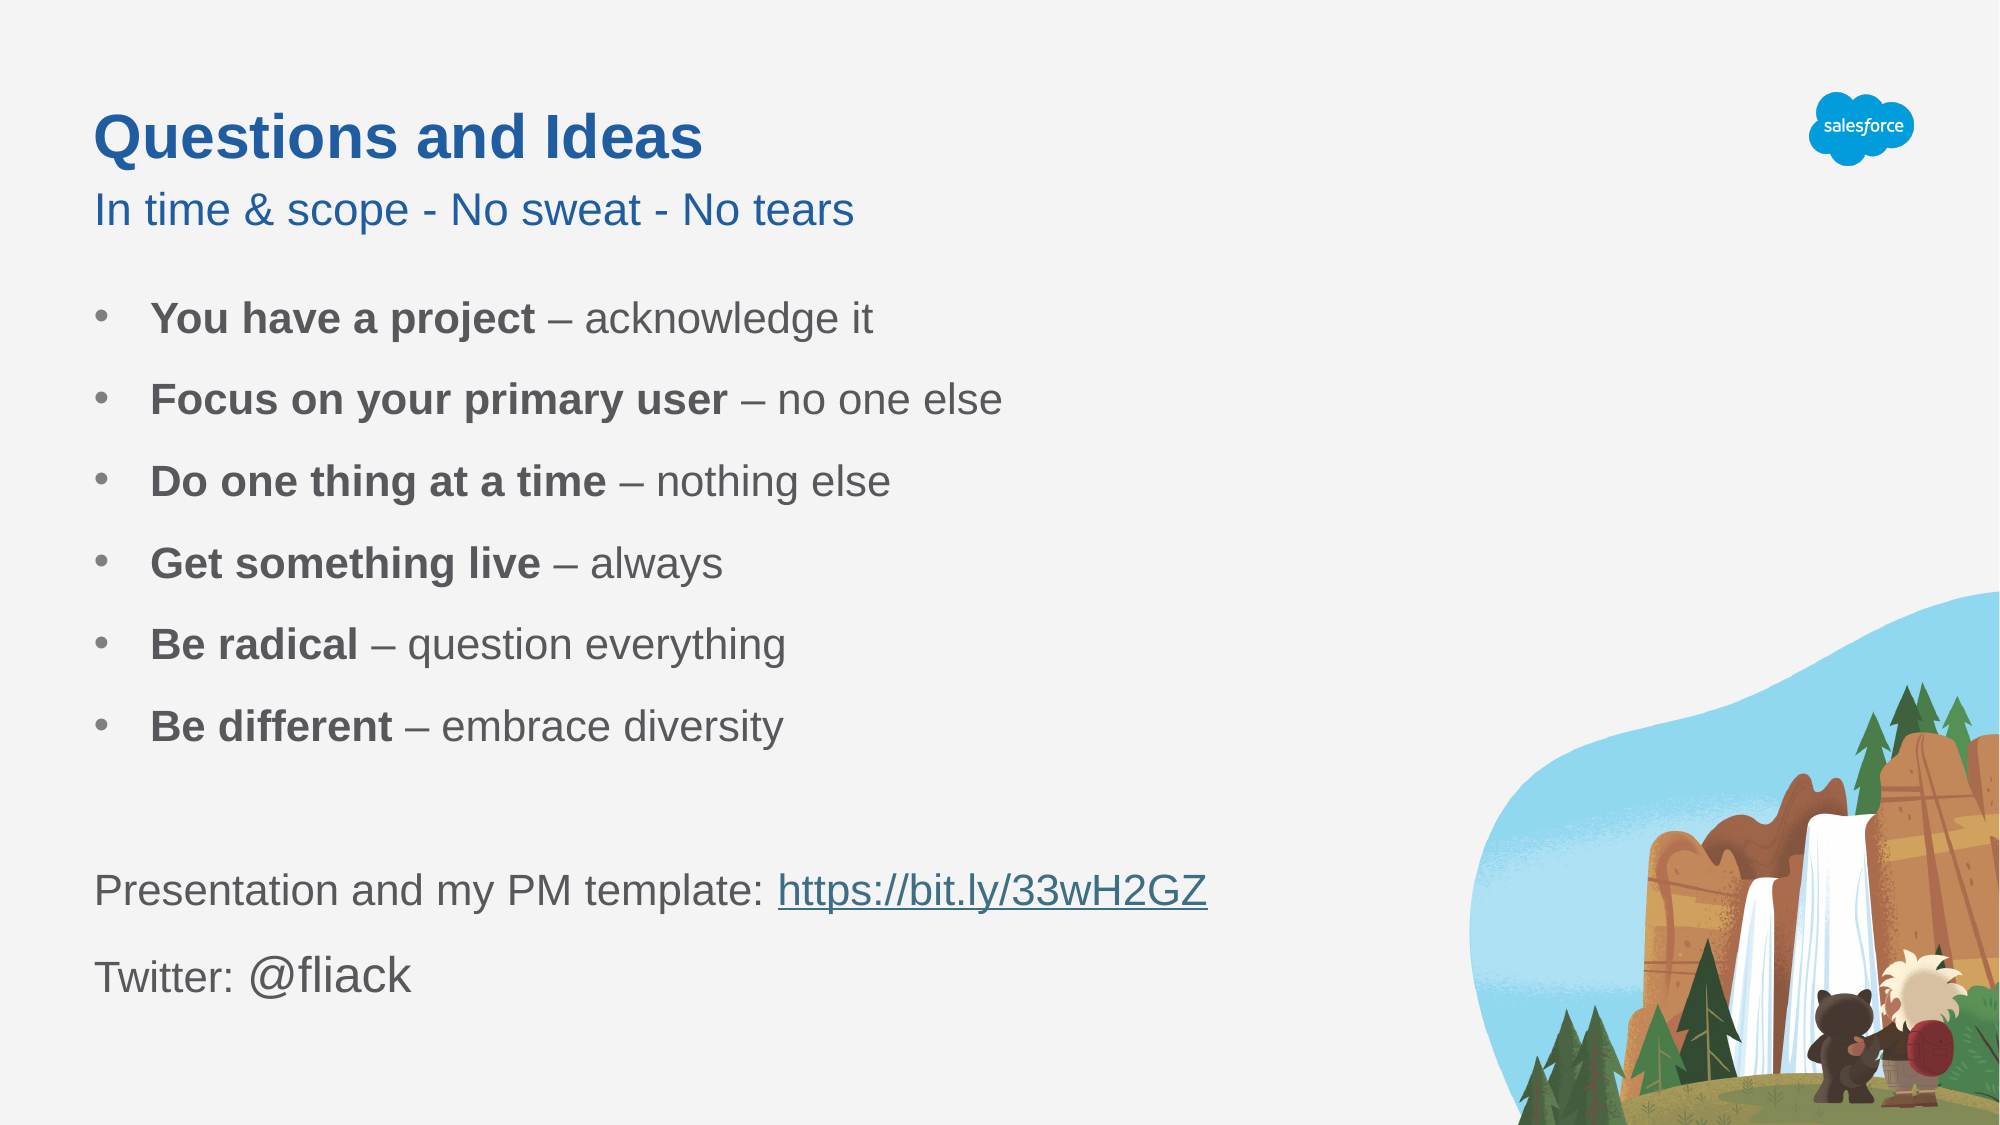

# Questions and Ideas
In time & scope - No sweat - No tears

You have a project – acknowledge it
Focus on your primary user – no one else
Do one thing at a time – nothing else
Get something live – always
Be radical – question everything
Be different – embrace diversity

Presentation and my PM template: https://bit.ly/33wH2GZ
Twitter: @fliack